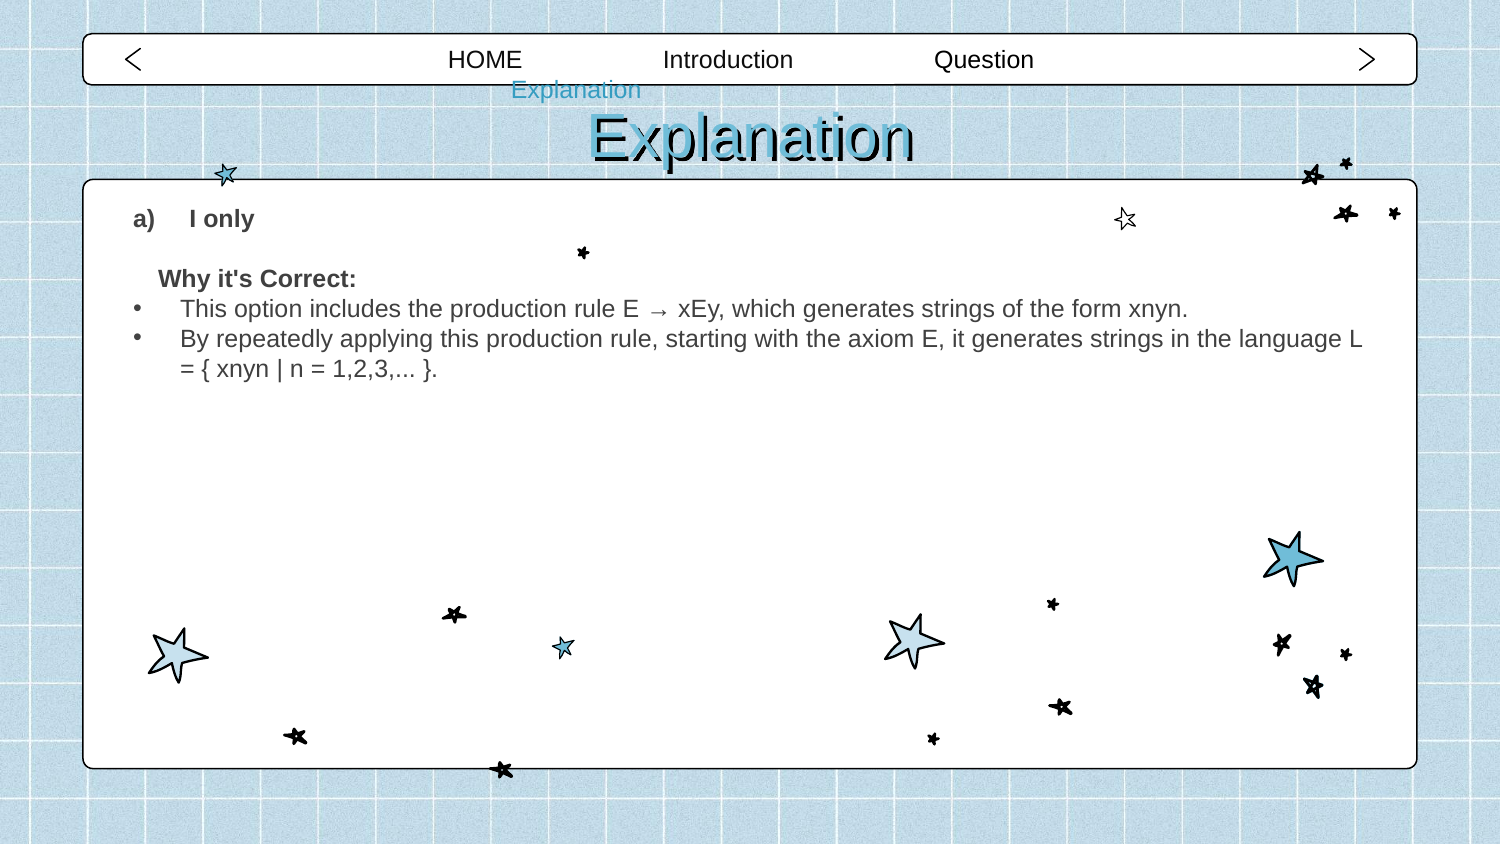

HOME                    Introduction                    Question                    Explanation

# Explanation

I only

Why it's Correct:
This option includes the production rule E → xEy, which generates strings of the form xnyn.
By repeatedly applying this production rule, starting with the axiom E, it generates strings in the language L = { xnyn | n = 1,2,3,... }.